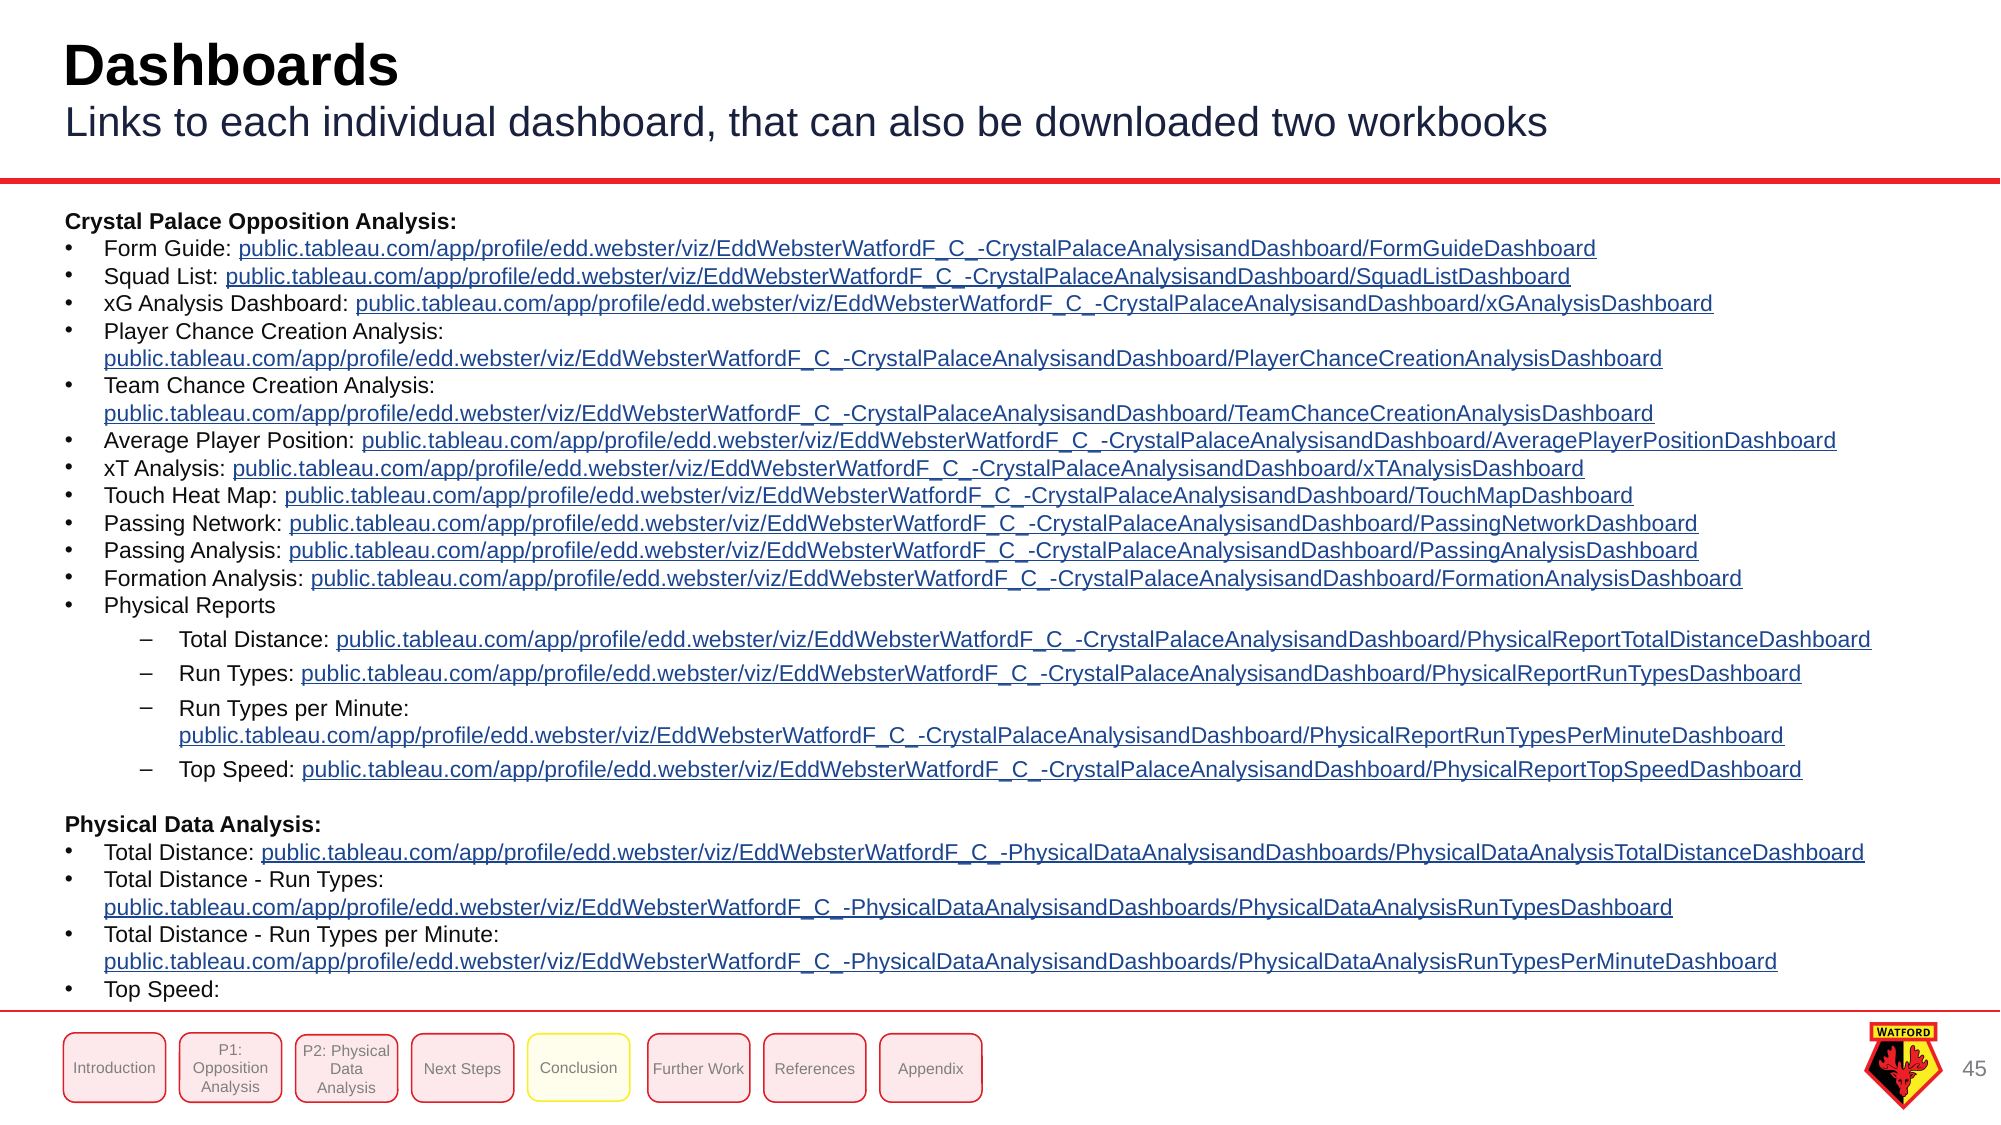

Dashboards
Links to each individual dashboard, that can also be downloaded two workbooks
Crystal Palace Opposition Analysis:
Form Guide: public.tableau.com/app/profile/edd.webster/viz/EddWebsterWatfordF_C_-CrystalPalaceAnalysisandDashboard/FormGuideDashboard
Squad List: public.tableau.com/app/profile/edd.webster/viz/EddWebsterWatfordF_C_-CrystalPalaceAnalysisandDashboard/SquadListDashboard
xG Analysis Dashboard: public.tableau.com/app/profile/edd.webster/viz/EddWebsterWatfordF_C_-CrystalPalaceAnalysisandDashboard/xGAnalysisDashboard
Player Chance Creation Analysis: public.tableau.com/app/profile/edd.webster/viz/EddWebsterWatfordF_C_-CrystalPalaceAnalysisandDashboard/PlayerChanceCreationAnalysisDashboard
Team Chance Creation Analysis: public.tableau.com/app/profile/edd.webster/viz/EddWebsterWatfordF_C_-CrystalPalaceAnalysisandDashboard/TeamChanceCreationAnalysisDashboard
Average Player Position: public.tableau.com/app/profile/edd.webster/viz/EddWebsterWatfordF_C_-CrystalPalaceAnalysisandDashboard/AveragePlayerPositionDashboard
xT Analysis: public.tableau.com/app/profile/edd.webster/viz/EddWebsterWatfordF_C_-CrystalPalaceAnalysisandDashboard/xTAnalysisDashboard
Touch Heat Map: public.tableau.com/app/profile/edd.webster/viz/EddWebsterWatfordF_C_-CrystalPalaceAnalysisandDashboard/TouchMapDashboard
Passing Network: public.tableau.com/app/profile/edd.webster/viz/EddWebsterWatfordF_C_-CrystalPalaceAnalysisandDashboard/PassingNetworkDashboard
Passing Analysis: public.tableau.com/app/profile/edd.webster/viz/EddWebsterWatfordF_C_-CrystalPalaceAnalysisandDashboard/PassingAnalysisDashboard
Formation Analysis: public.tableau.com/app/profile/edd.webster/viz/EddWebsterWatfordF_C_-CrystalPalaceAnalysisandDashboard/FormationAnalysisDashboard
Physical Reports
Total Distance: public.tableau.com/app/profile/edd.webster/viz/EddWebsterWatfordF_C_-CrystalPalaceAnalysisandDashboard/PhysicalReportTotalDistanceDashboard
Run Types: public.tableau.com/app/profile/edd.webster/viz/EddWebsterWatfordF_C_-CrystalPalaceAnalysisandDashboard/PhysicalReportRunTypesDashboard
Run Types per Minute: public.tableau.com/app/profile/edd.webster/viz/EddWebsterWatfordF_C_-CrystalPalaceAnalysisandDashboard/PhysicalReportRunTypesPerMinuteDashboard
Top Speed: public.tableau.com/app/profile/edd.webster/viz/EddWebsterWatfordF_C_-CrystalPalaceAnalysisandDashboard/PhysicalReportTopSpeedDashboard

Physical Data Analysis:
Total Distance: public.tableau.com/app/profile/edd.webster/viz/EddWebsterWatfordF_C_-PhysicalDataAnalysisandDashboards/PhysicalDataAnalysisTotalDistanceDashboard
Total Distance - Run Types: public.tableau.com/app/profile/edd.webster/viz/EddWebsterWatfordF_C_-PhysicalDataAnalysisandDashboards/PhysicalDataAnalysisRunTypesDashboard
Total Distance - Run Types per Minute: public.tableau.com/app/profile/edd.webster/viz/EddWebsterWatfordF_C_-PhysicalDataAnalysisandDashboards/PhysicalDataAnalysisRunTypesPerMinuteDashboard
Top Speed:

Introduction
P1: Opposition Analysis
Next Steps
Conclusion
Further Work
References
Appendix
P2: Physical Data Analysis
45